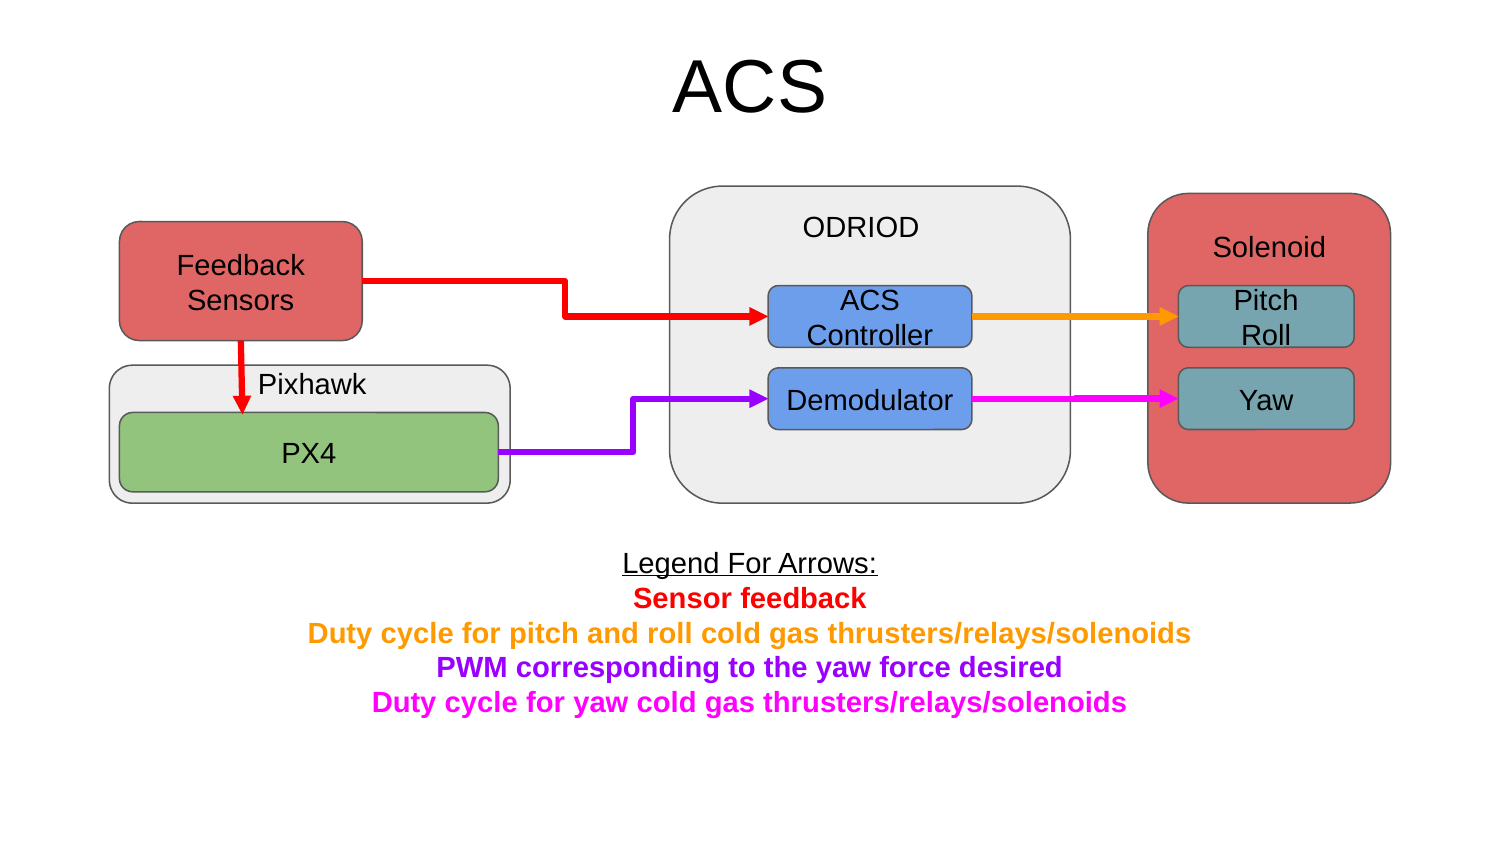

ACS

ODRIOD

Solenoid
Feedback Sensors
ACS Controller
Pitch
Roll
Pixhawk

Yaw
Demodulator
PX4
Legend For Arrows:
Sensor feedback
Duty cycle for pitch and roll cold gas thrusters/relays/solenoids
PWM corresponding to the yaw force desired
Duty cycle for yaw cold gas thrusters/relays/solenoids